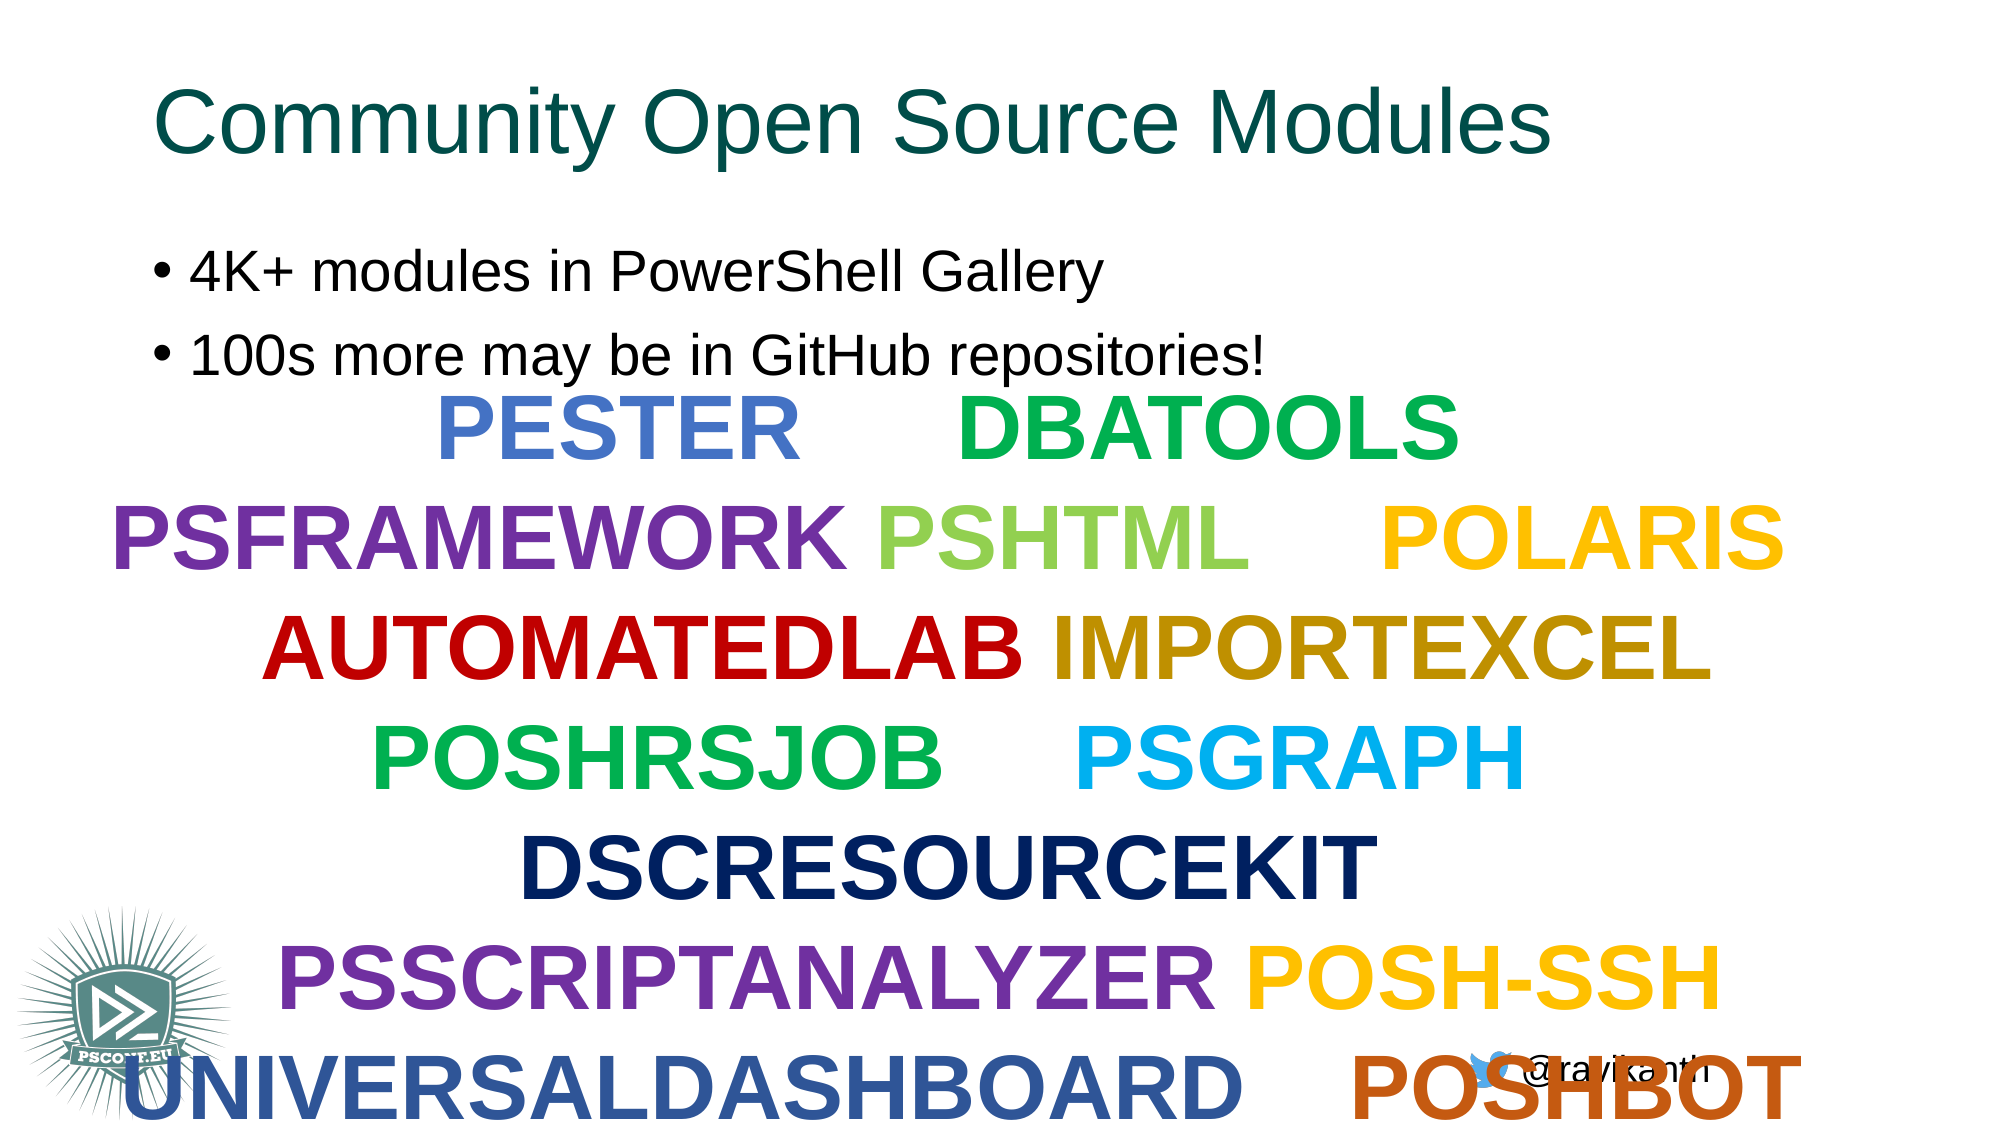

# Community Open Source Modules
4K+ modules in PowerShell Gallery
100s more may be in GitHub repositories!
PESTER      DBATOOLS     PSFRAMEWORK PSHTML     POLARIS     AUTOMATEDLAB IMPORTEXCEL  POSHRSJOB     PSGRAPH     DSCRESOURCEKIT     PSSCRIPTANALYZER POSH-SSH UNIVERSALDASHBOARD    POSHBOT     PSAKE    PSDEPLOY    INVOKEBUILD
@ravikanth